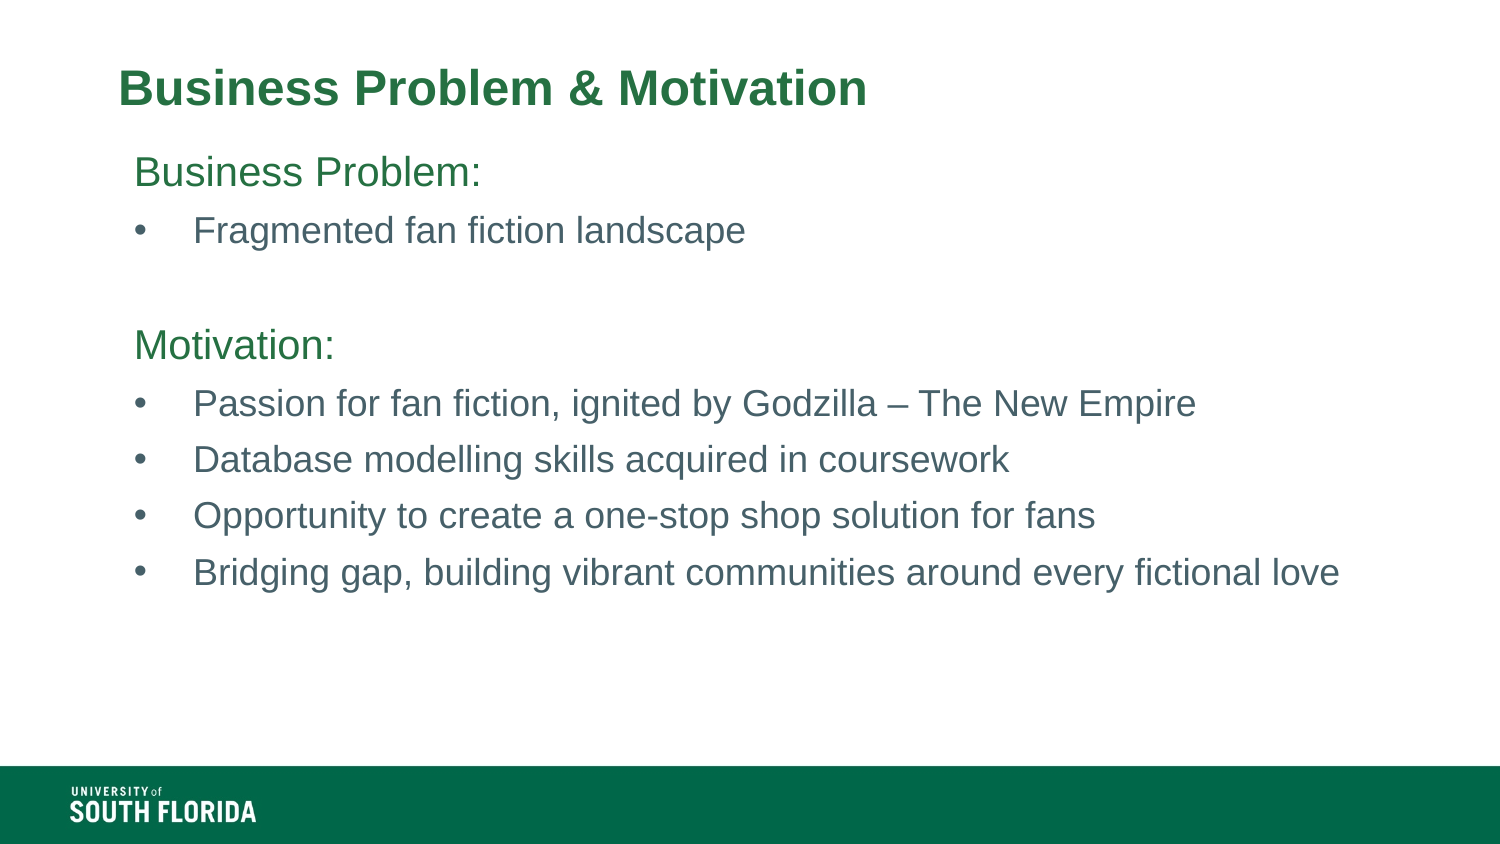

# Business Problem & Motivation
Business Problem:
Fragmented fan fiction landscape

Motivation:
Passion for fan fiction, ignited by Godzilla – The New Empire
Database modelling skills acquired in coursework
Opportunity to create a one-stop shop solution for fans
Bridging gap, building vibrant communities around every fictional love